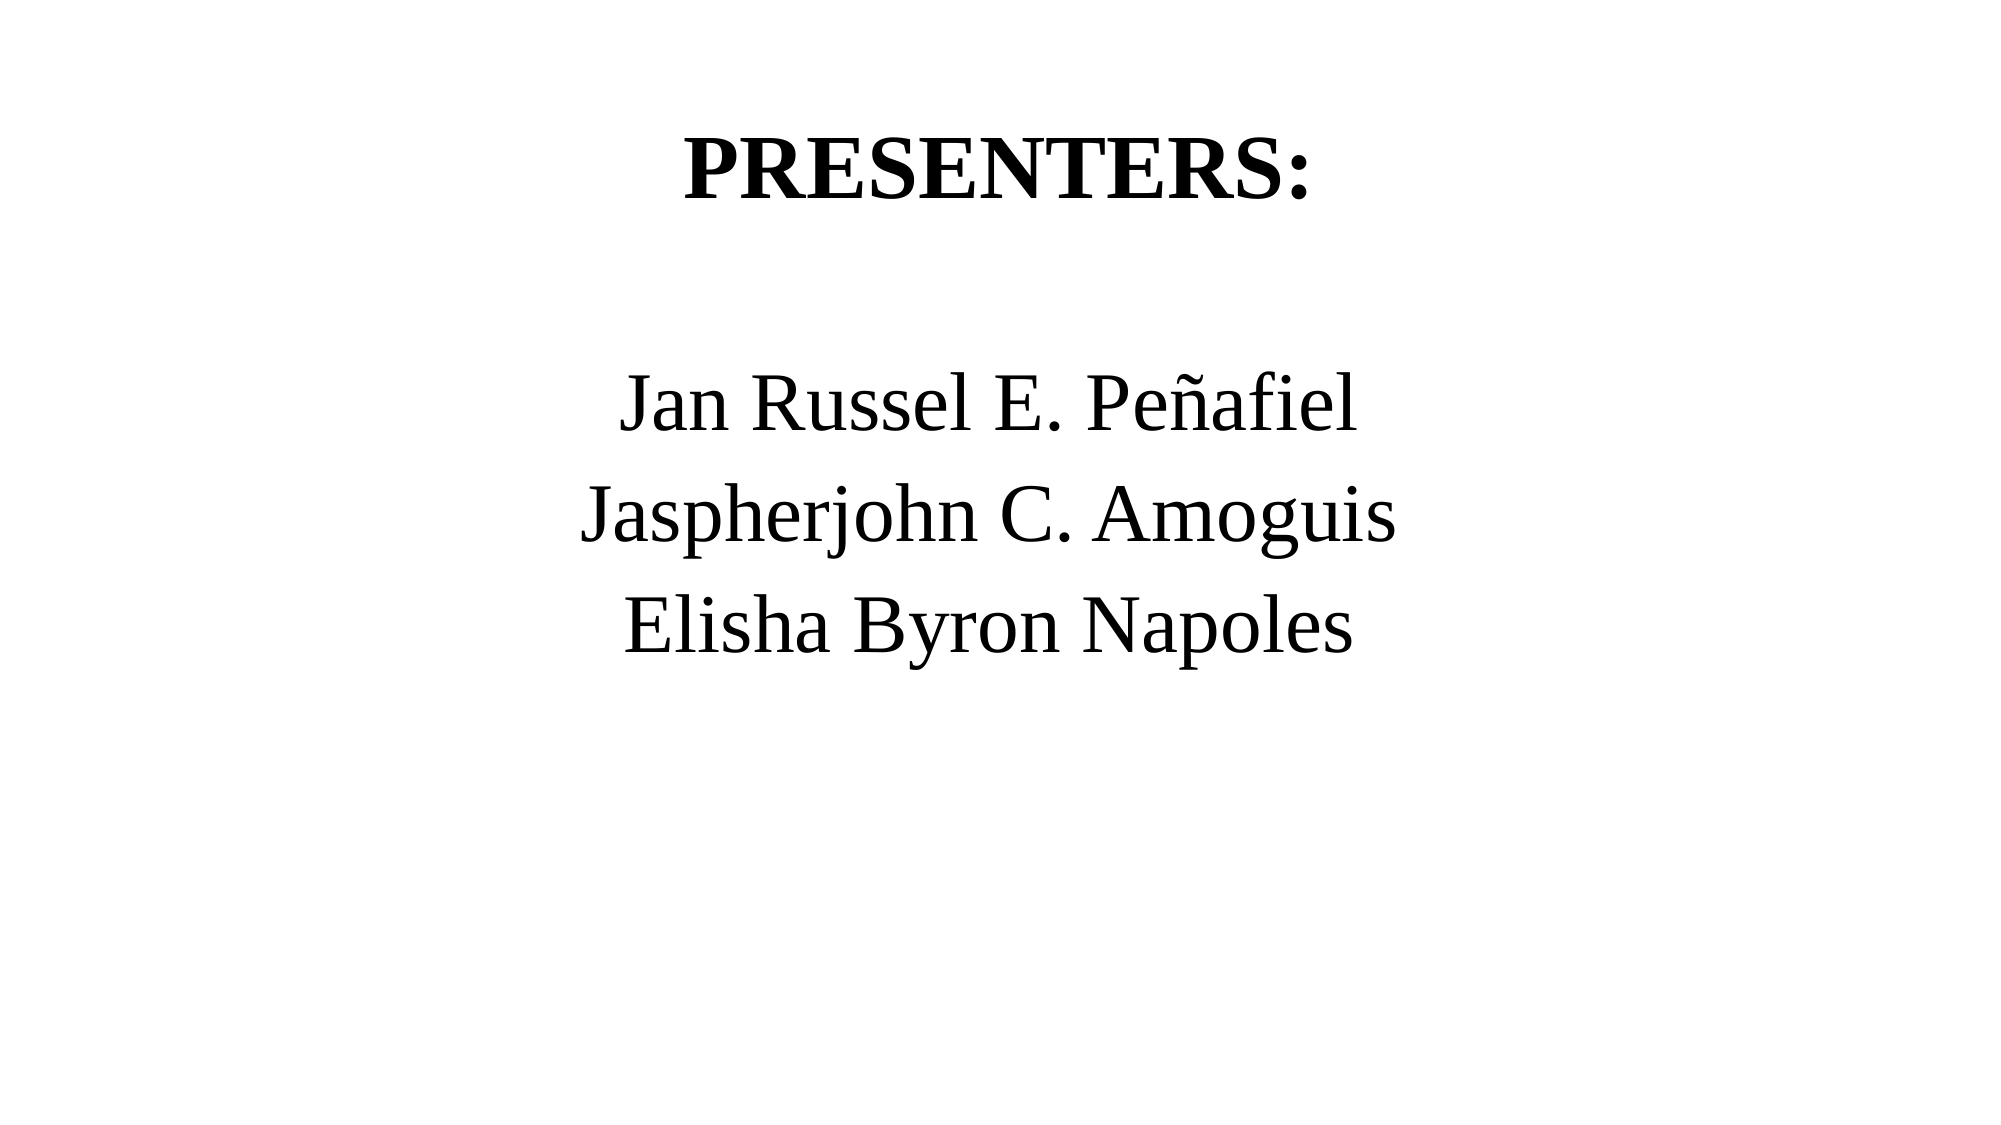

# PRESENTERS:
Jan Russel E. Peñafiel
Jaspherjohn C. Amoguis
Elisha Byron Napoles